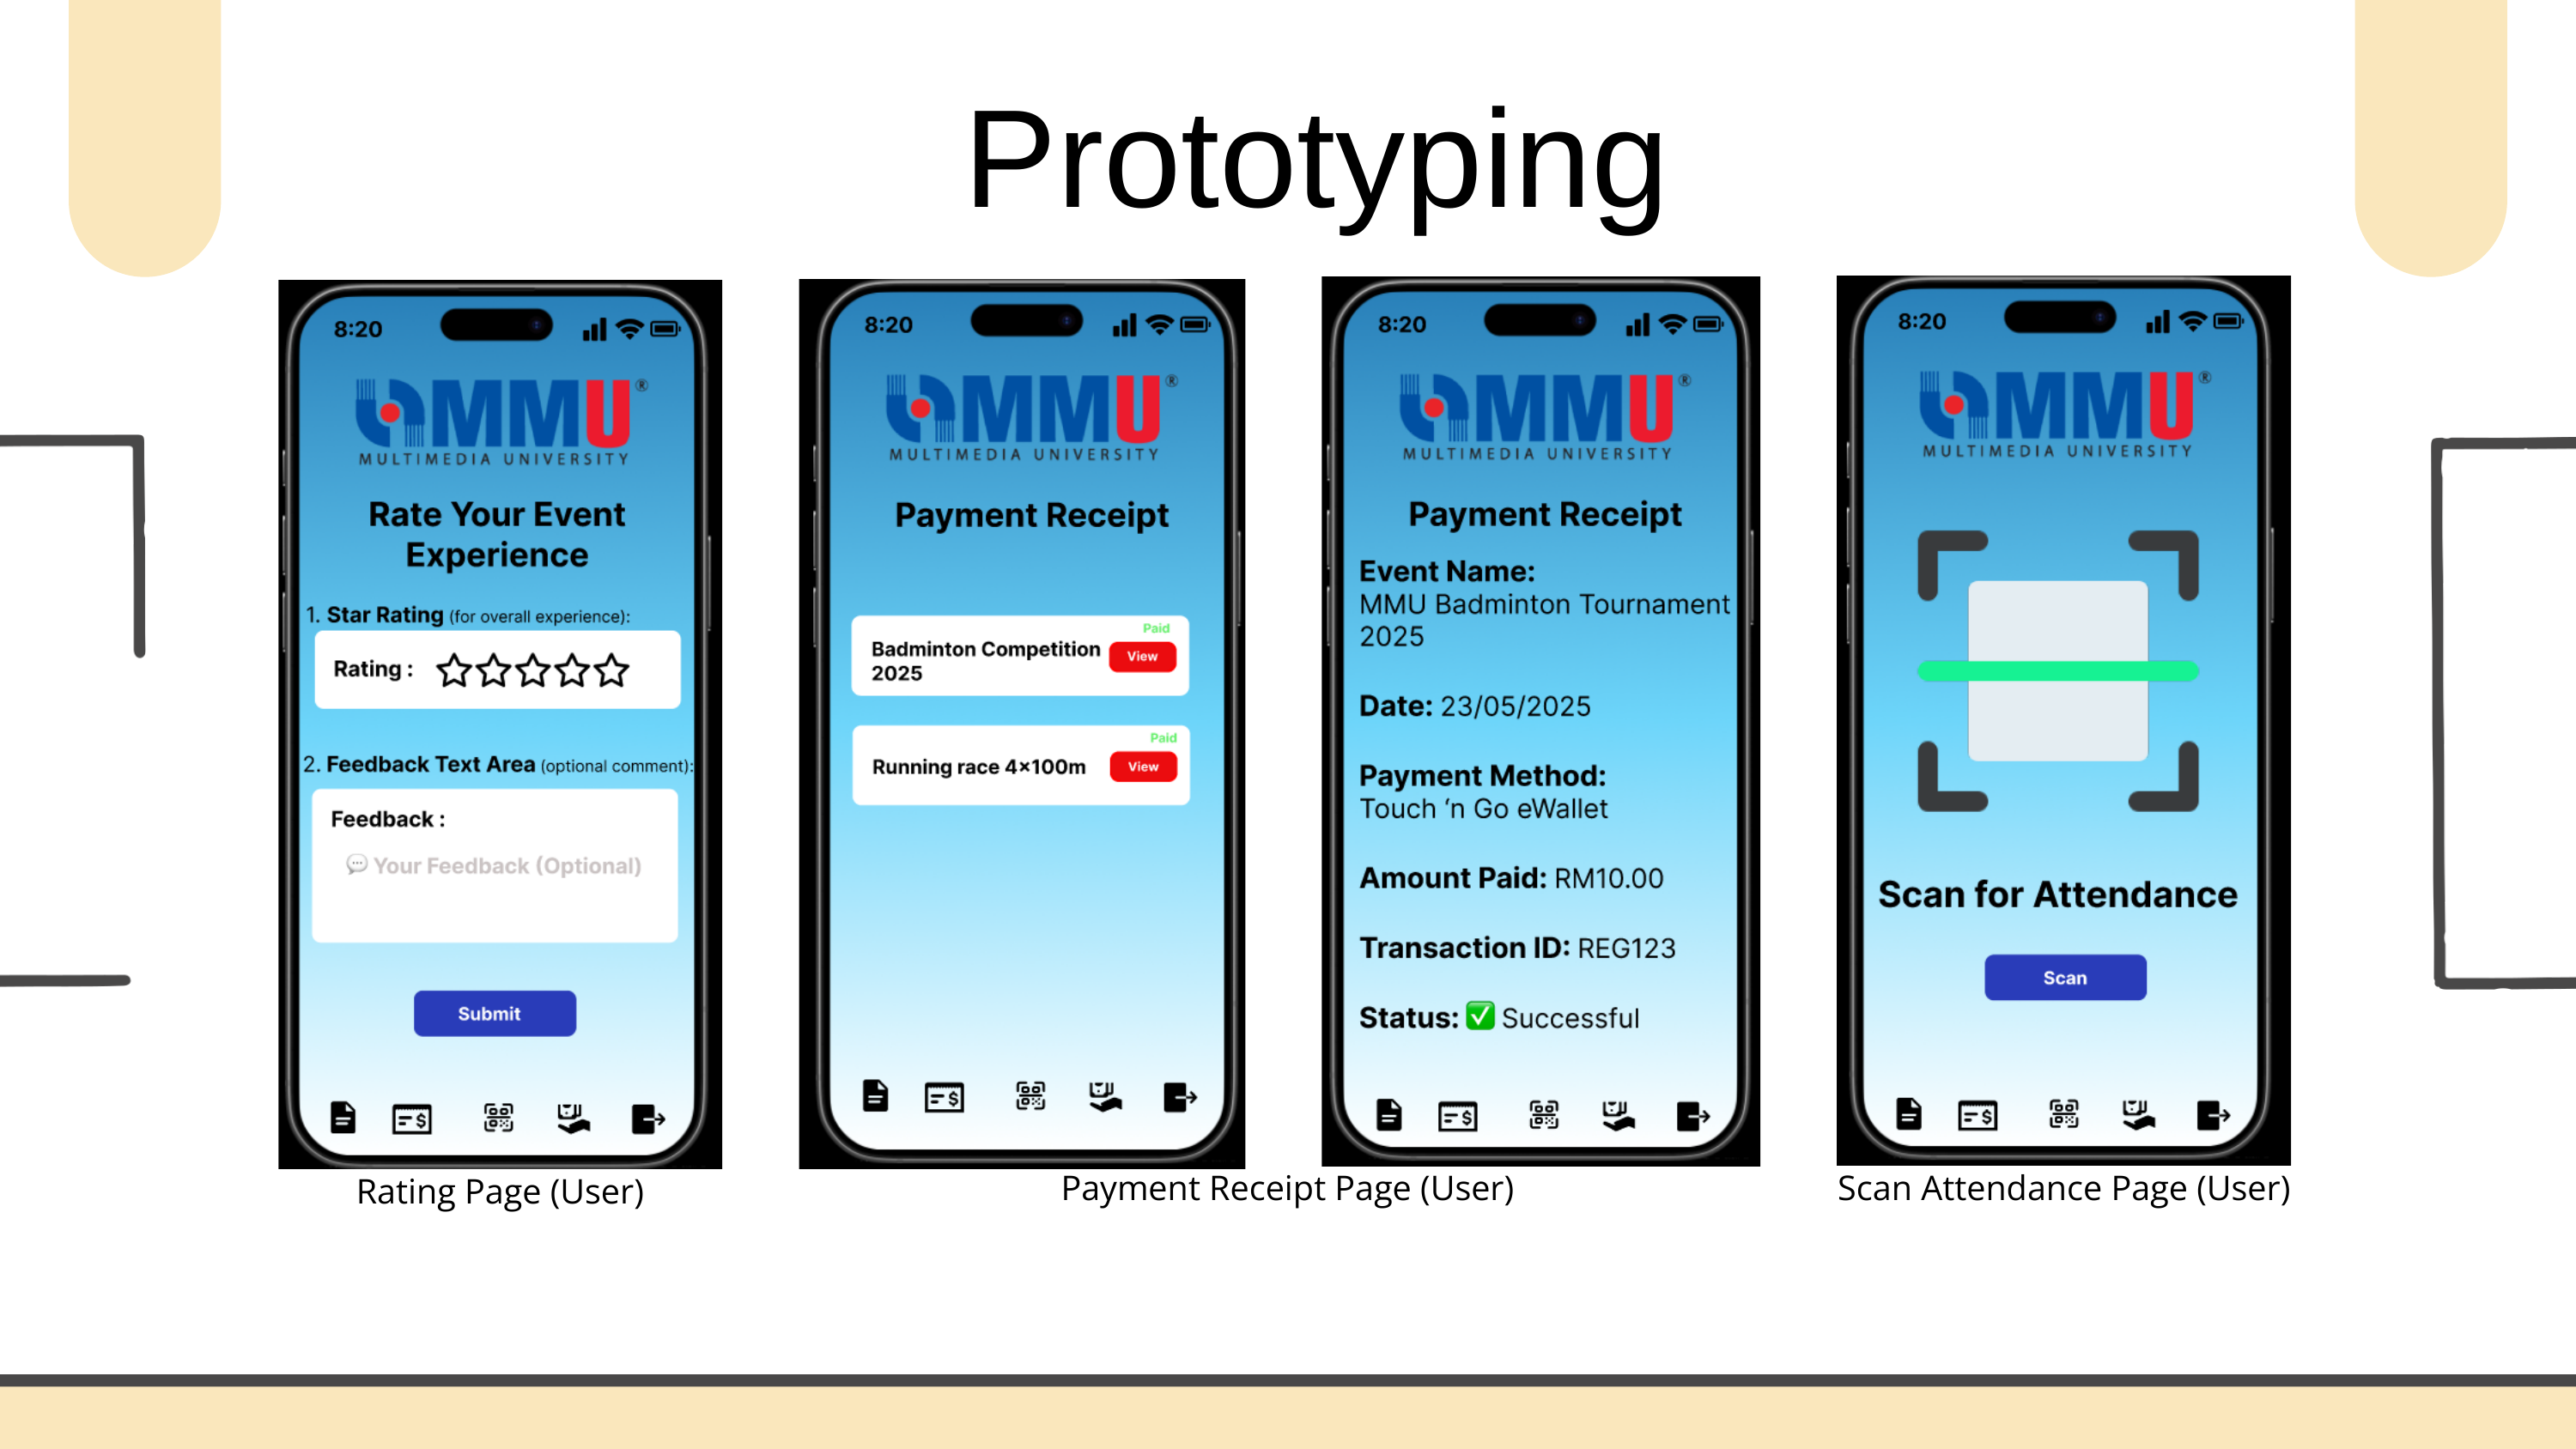

Prototyping

Payment Receipt Page (User)

 Scan Attendance Page (User)
Rating Page (User)